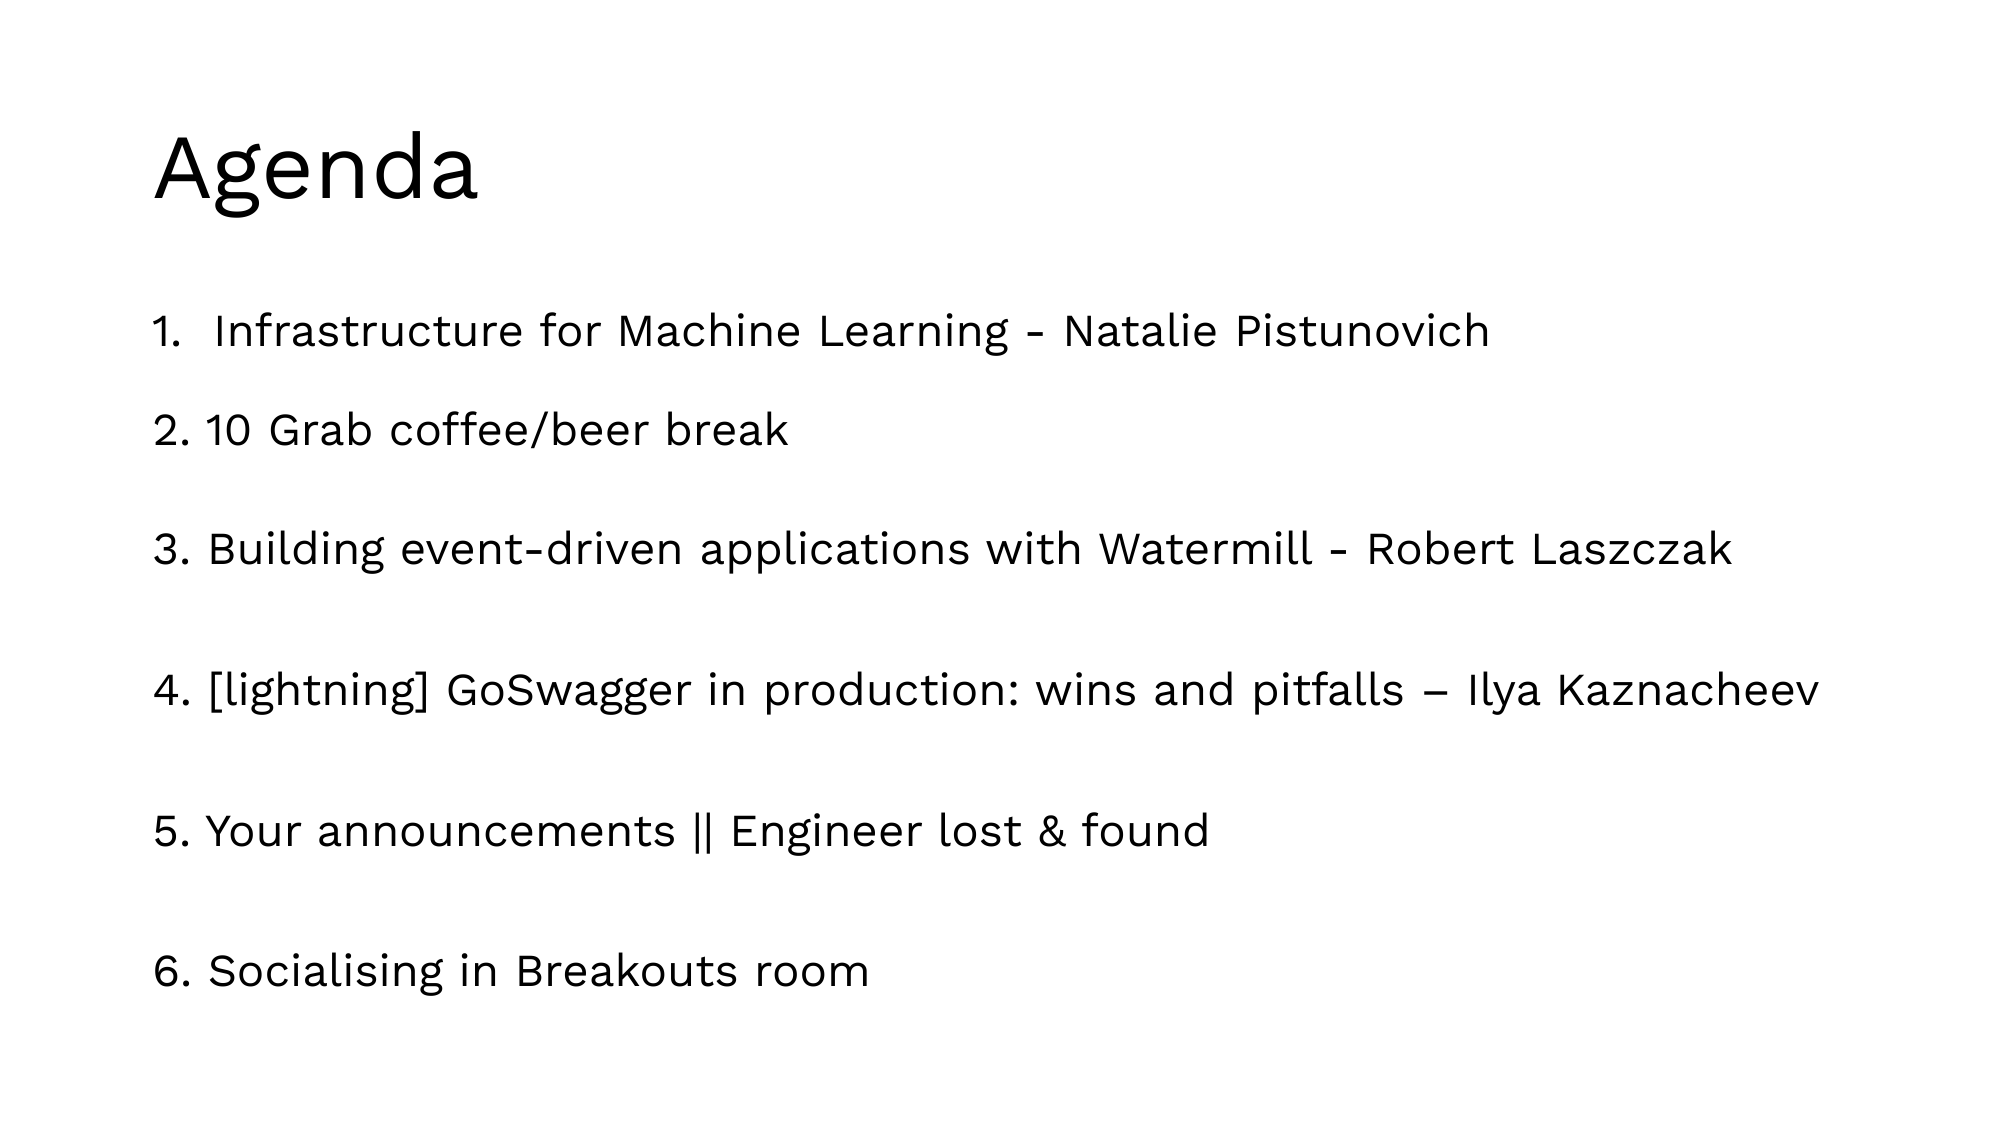

# Agenda
1.  Infrastructure for Machine Learning - Natalie Pistunovich
2. 10 Grab coffee/beer break
3. Building event-driven applications with Watermill - Robert Laszczak

4. [lightning] GoSwagger in production: wins and pitfalls – Ilya Kaznacheev

5. Your announcements || Engineer lost & found

6. Socialising in Breakouts room